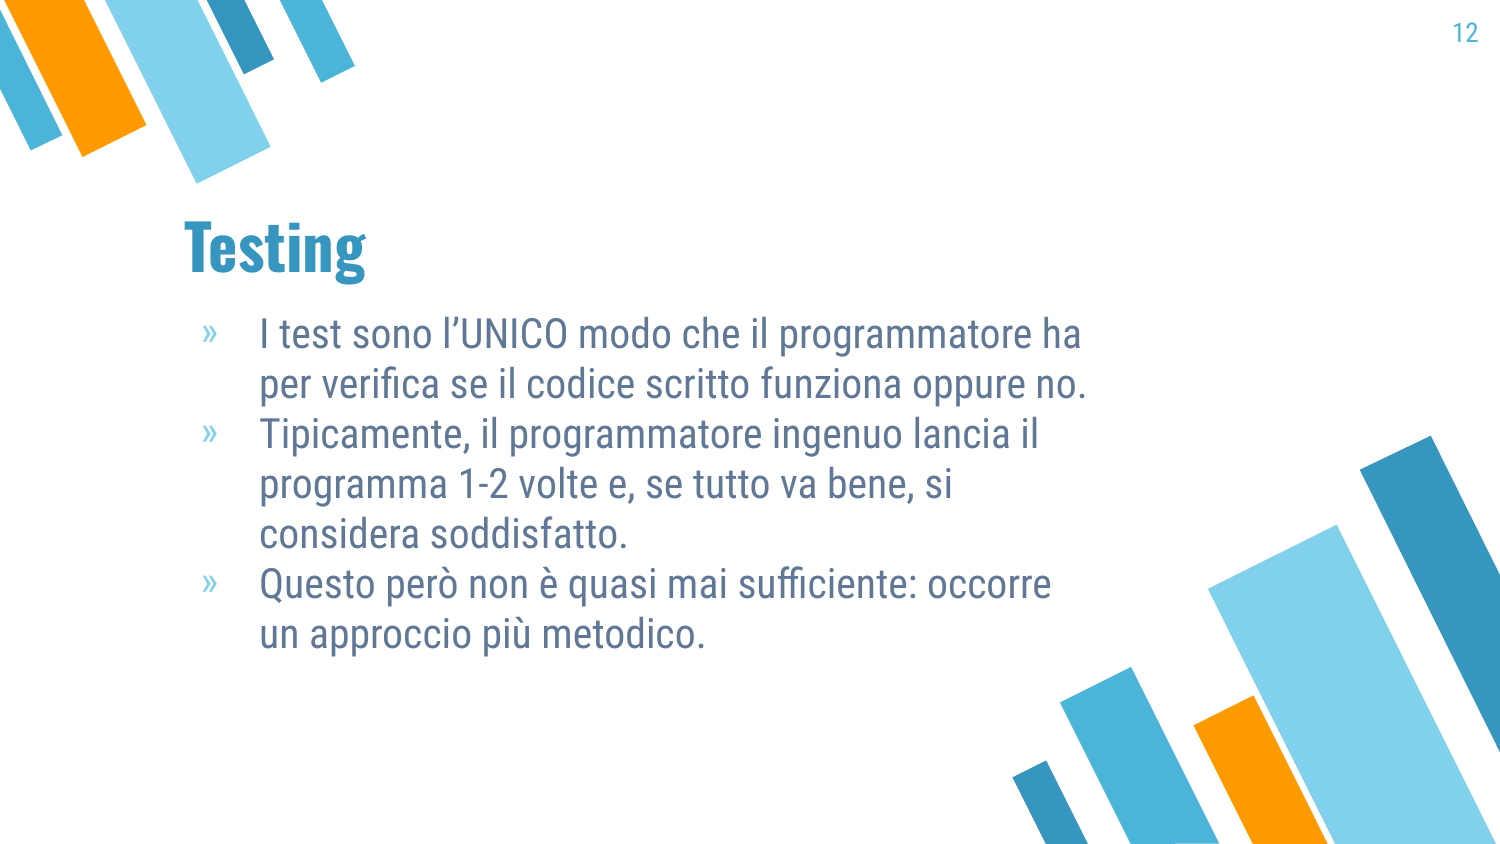

12
# Testing
I test sono l’UNICO modo che il programmatore ha per verifica se il codice scritto funziona oppure no.
Tipicamente, il programmatore ingenuo lancia il programma 1-2 volte e, se tutto va bene, si considera soddisfatto.
Questo però non è quasi mai sufficiente: occorre un approccio più metodico.